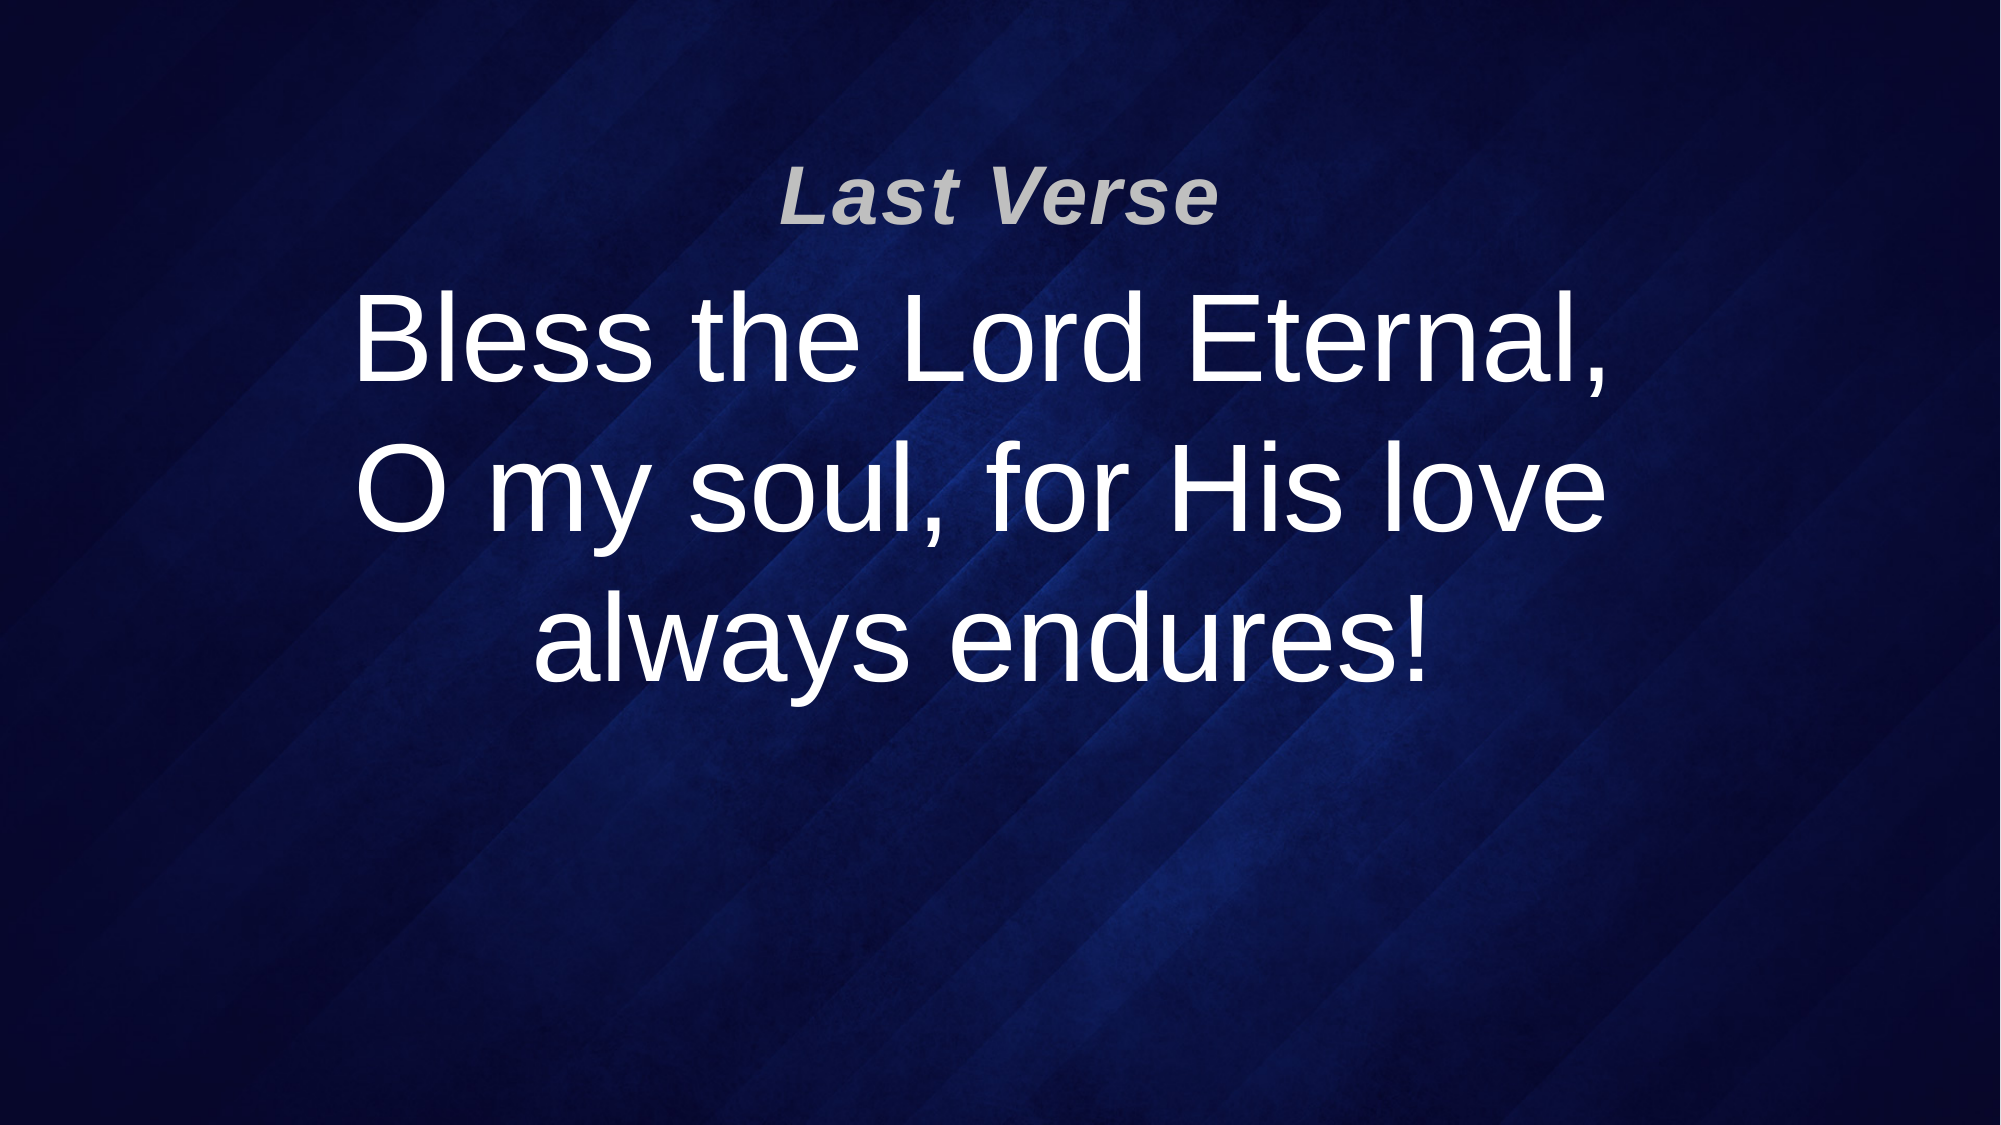

Last Verse
# Bless the Lord Eternal, O my soul, for His love always endures!